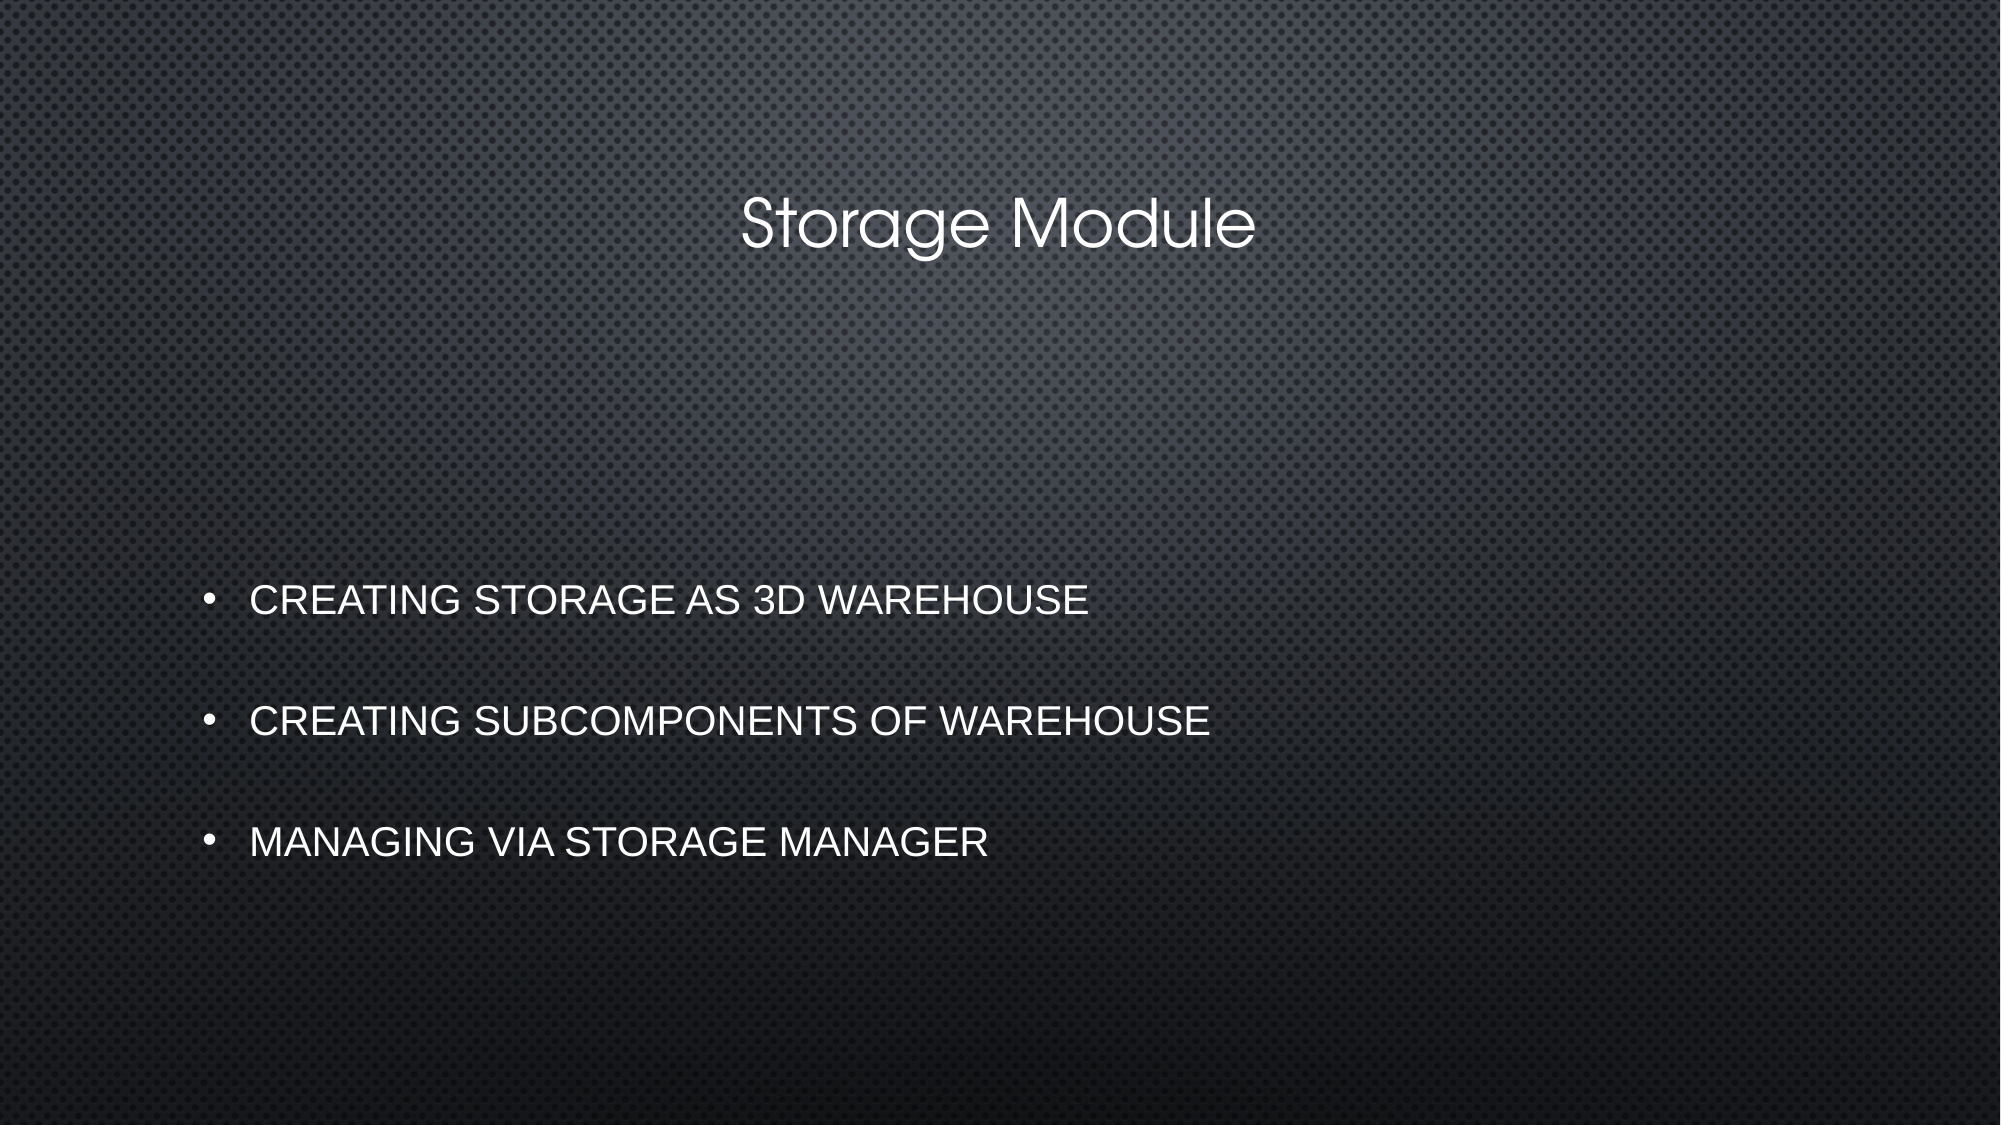

# Storage Module
Creating Storage as 3D warehouse
Creating Subcomponents of Warehouse
Managing via Storage Manager